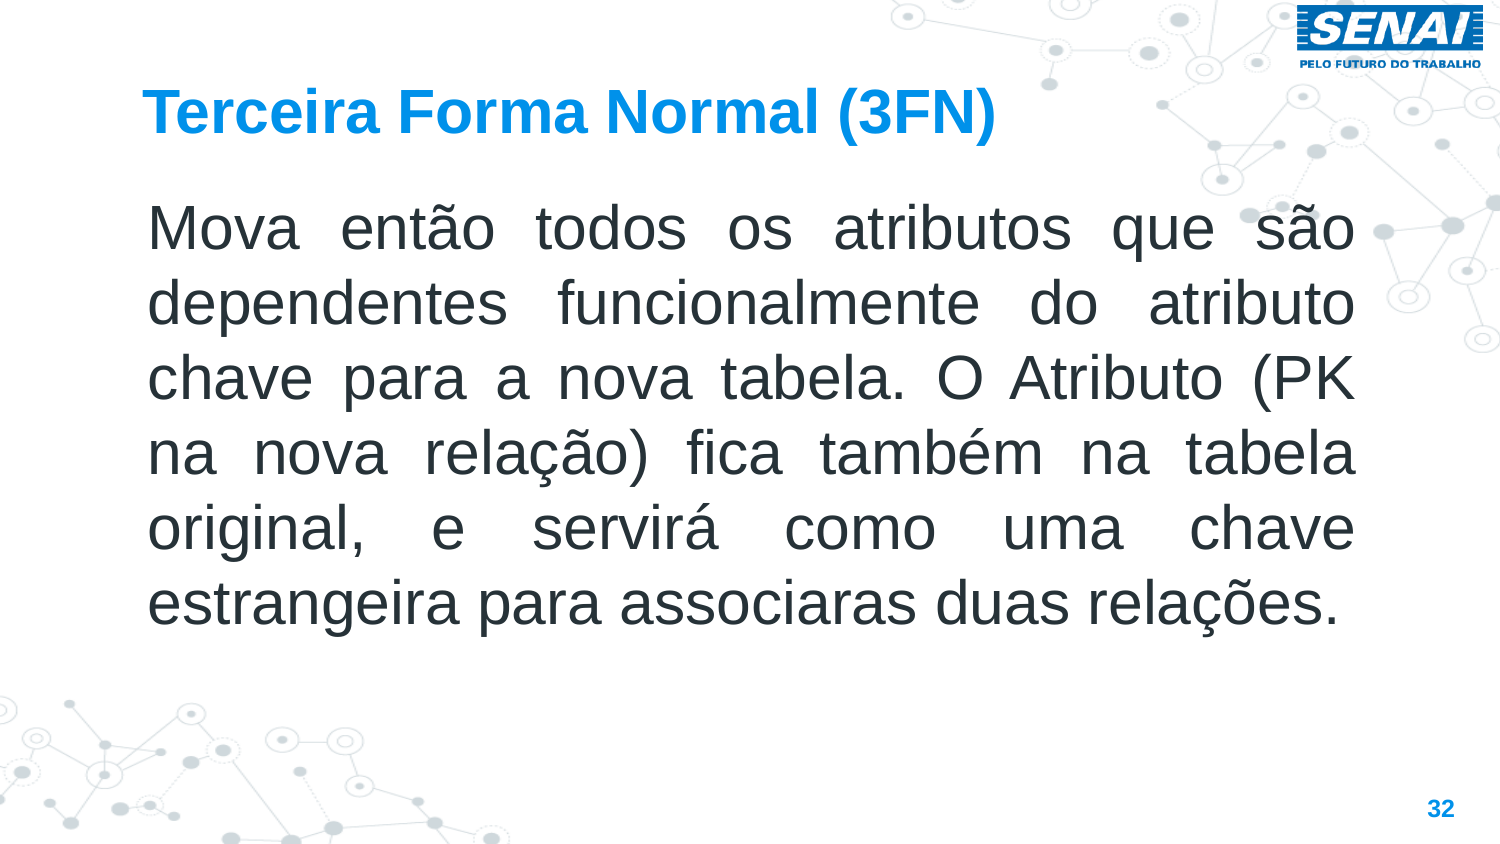

# Terceira Forma Normal (3FN)
Mova então todos os atributos que são dependentes funcionalmente do atributo chave para a nova tabela. O Atributo (PK na nova relação) fica também na tabela original, e servirá como uma chave estrangeira para associaras duas relações.
32